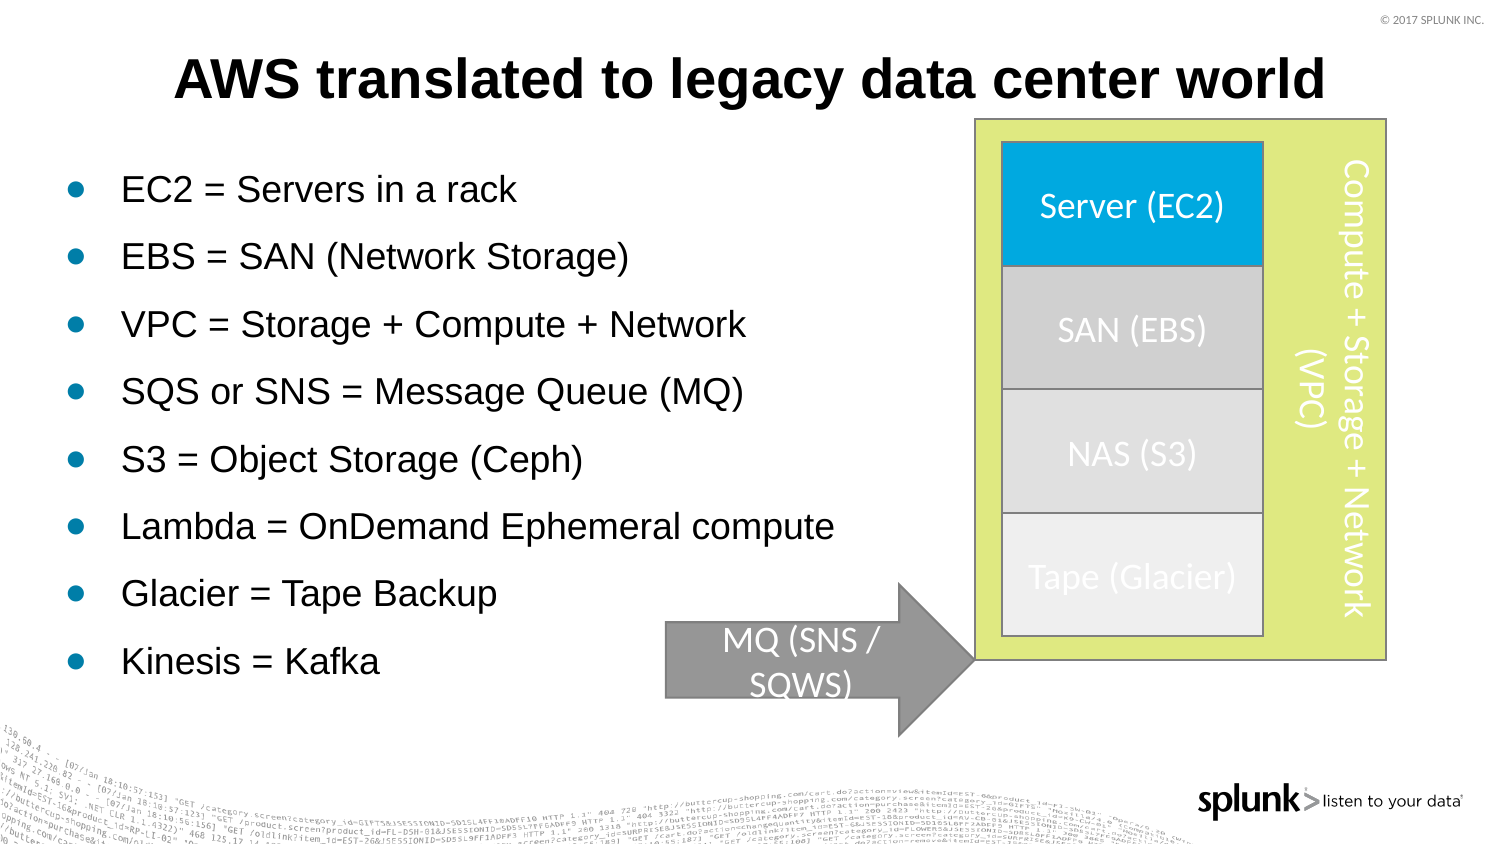

# AWS translated to legacy data center world
Server (EC2)
EC2 = Servers in a rack
EBS = SAN (Network Storage)
VPC = Storage + Compute + Network
SQS or SNS = Message Queue (MQ)
S3 = Object Storage (Ceph)
Lambda = OnDemand Ephemeral compute
Glacier = Tape Backup
Kinesis = Kafka

Compute + Storage + Network
(VPC)

SAN (EBS)
NAS (S3)
Tape (Glacier)
MQ (SNS / SQWS)